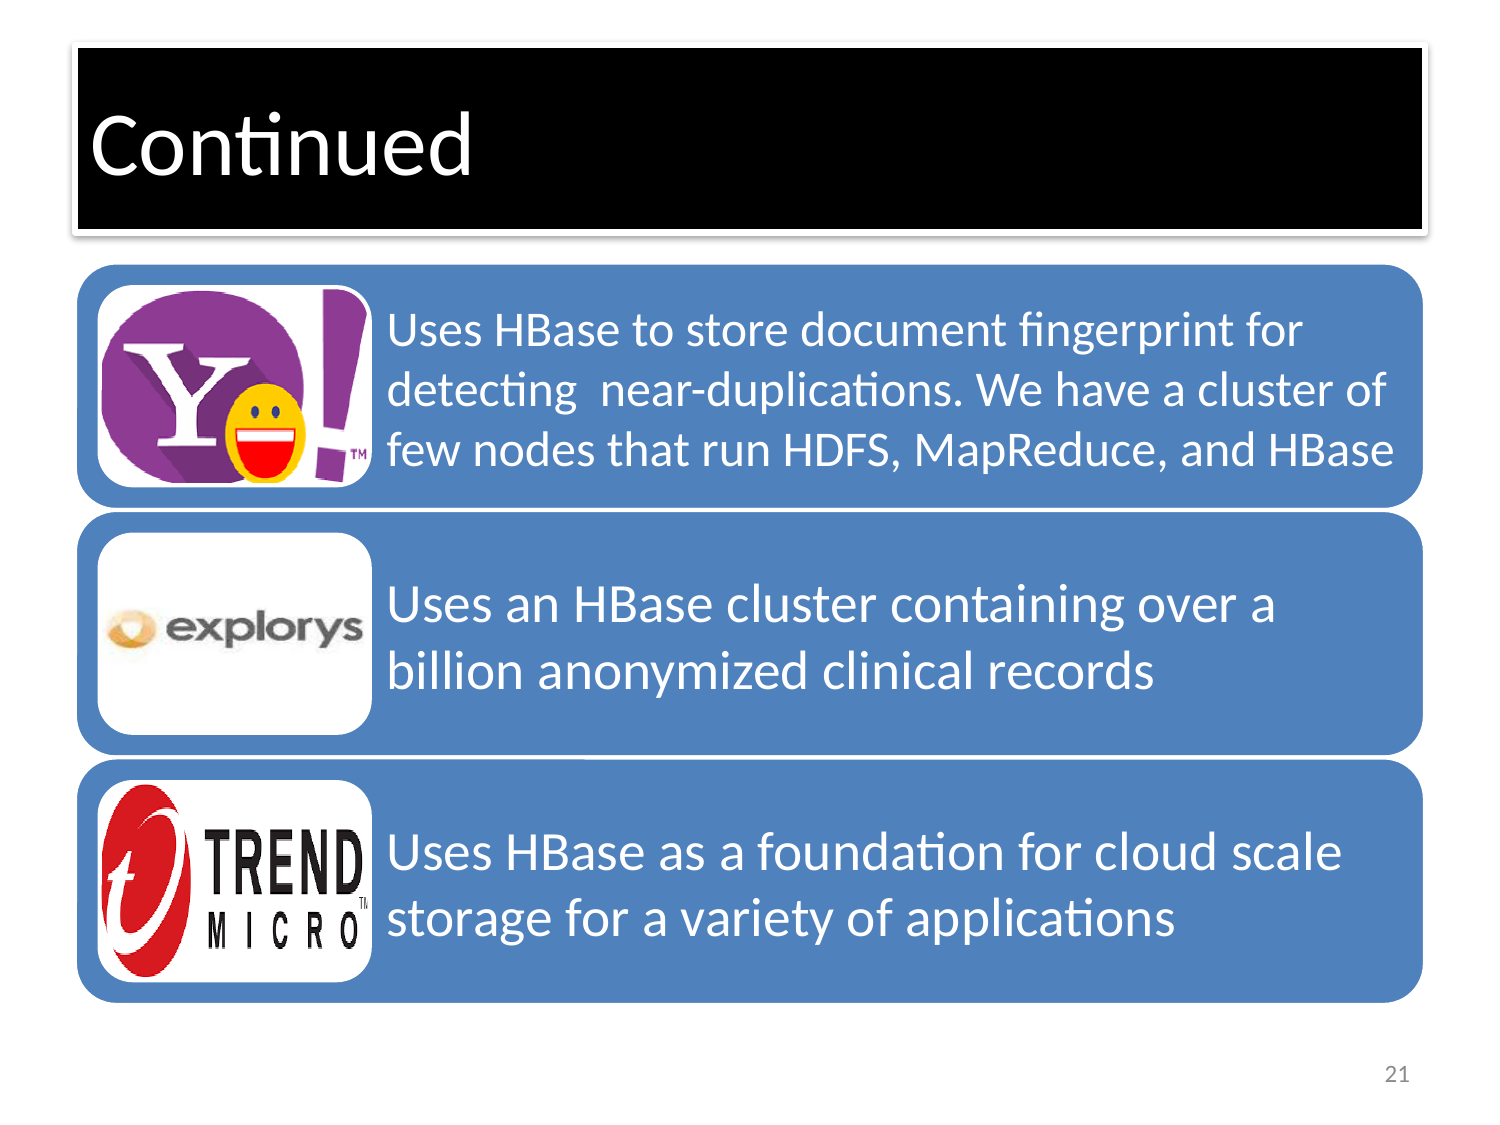

# Continued
Uses HBase to store document fingerprint for detecting  near-duplications. We have a cluster of few nodes that run HDFS, MapReduce, and HBase
Uses an HBase cluster containing over a billion anonymized clinical records
Uses HBase as a foundation for cloud scale storage for a variety of applications
21